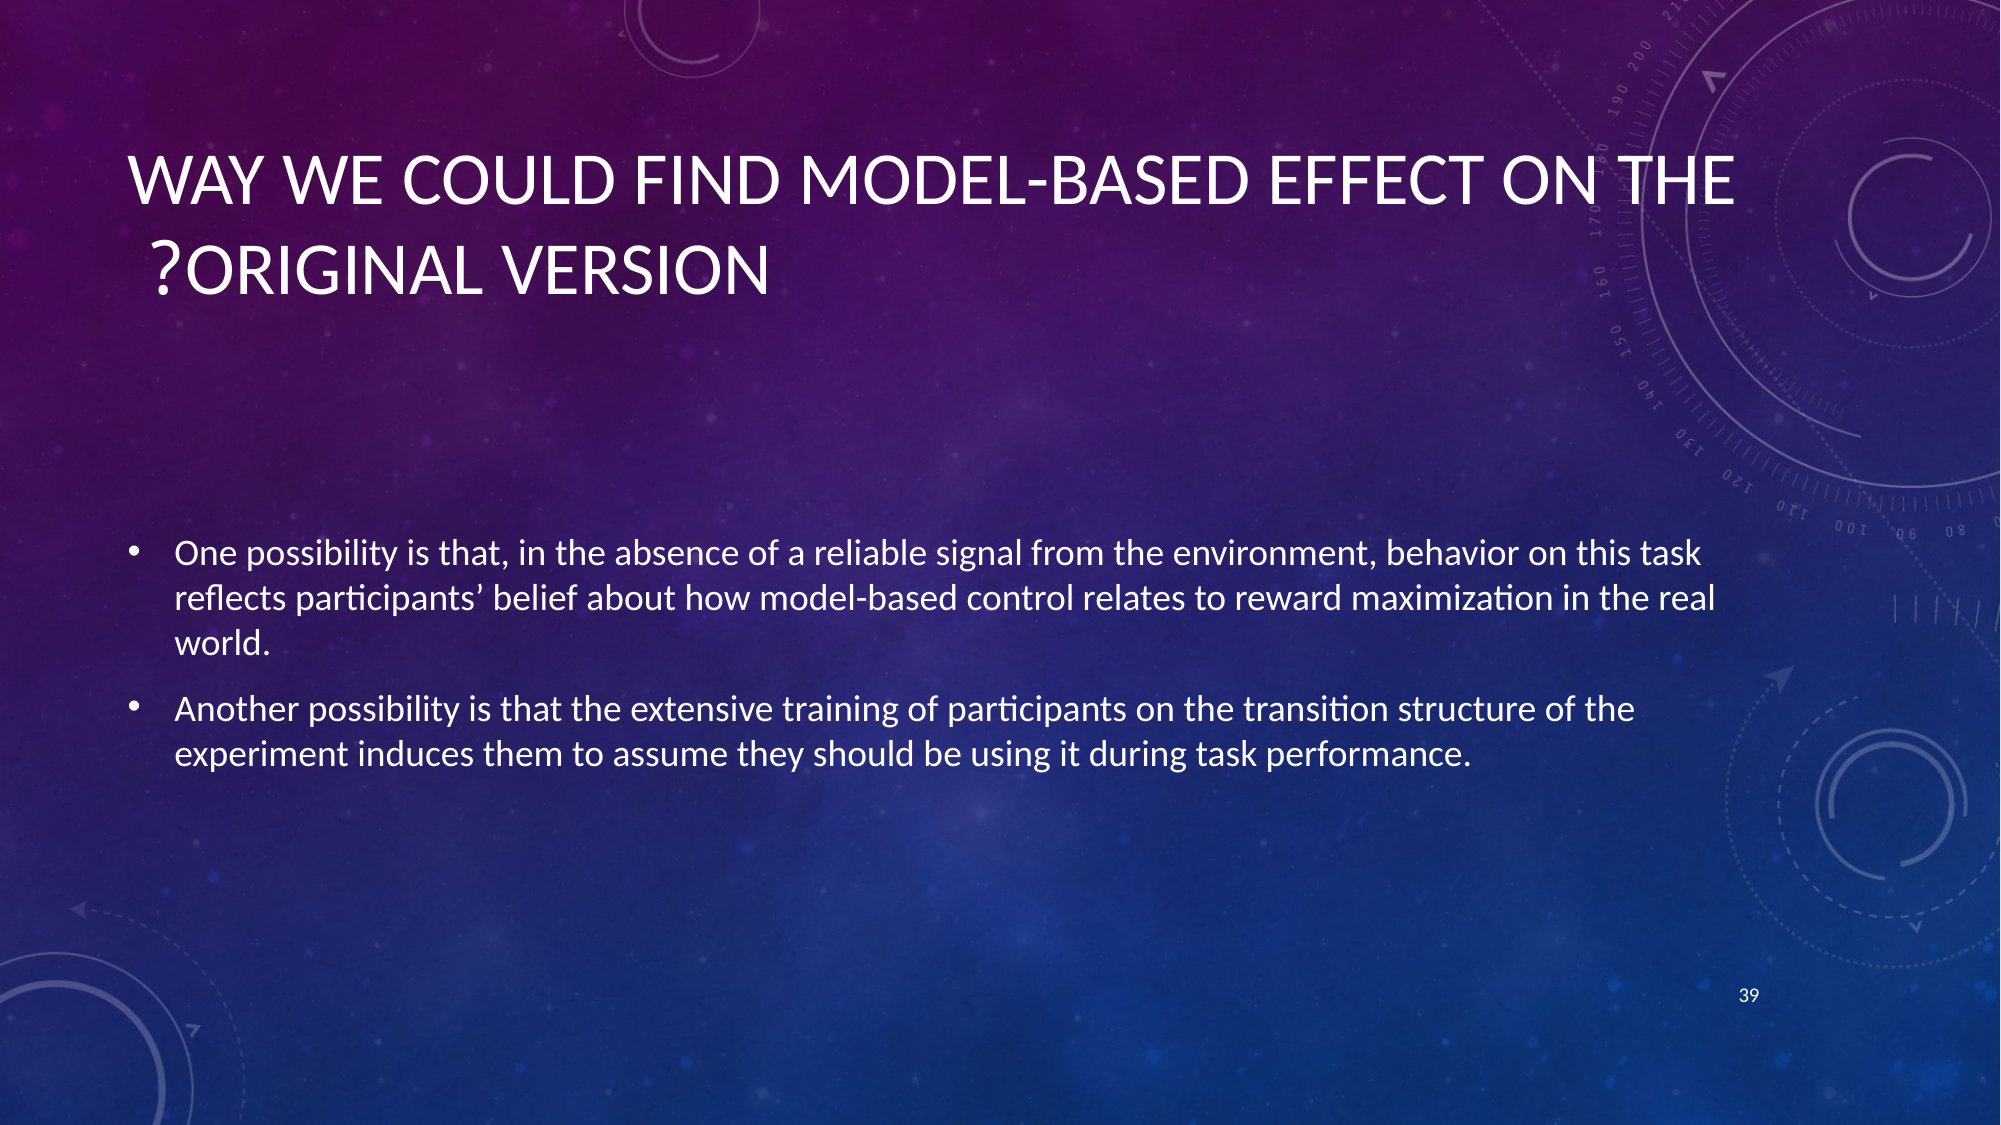

# Way we could find model-based effect on the original version?
One possibility is that, in the absence of a reliable signal from the environment, behavior on this task reflects participants’ belief about how model-based control relates to reward maximization in the real world.
Another possibility is that the extensive training of participants on the transition structure of the experiment induces them to assume they should be using it during task performance.
39